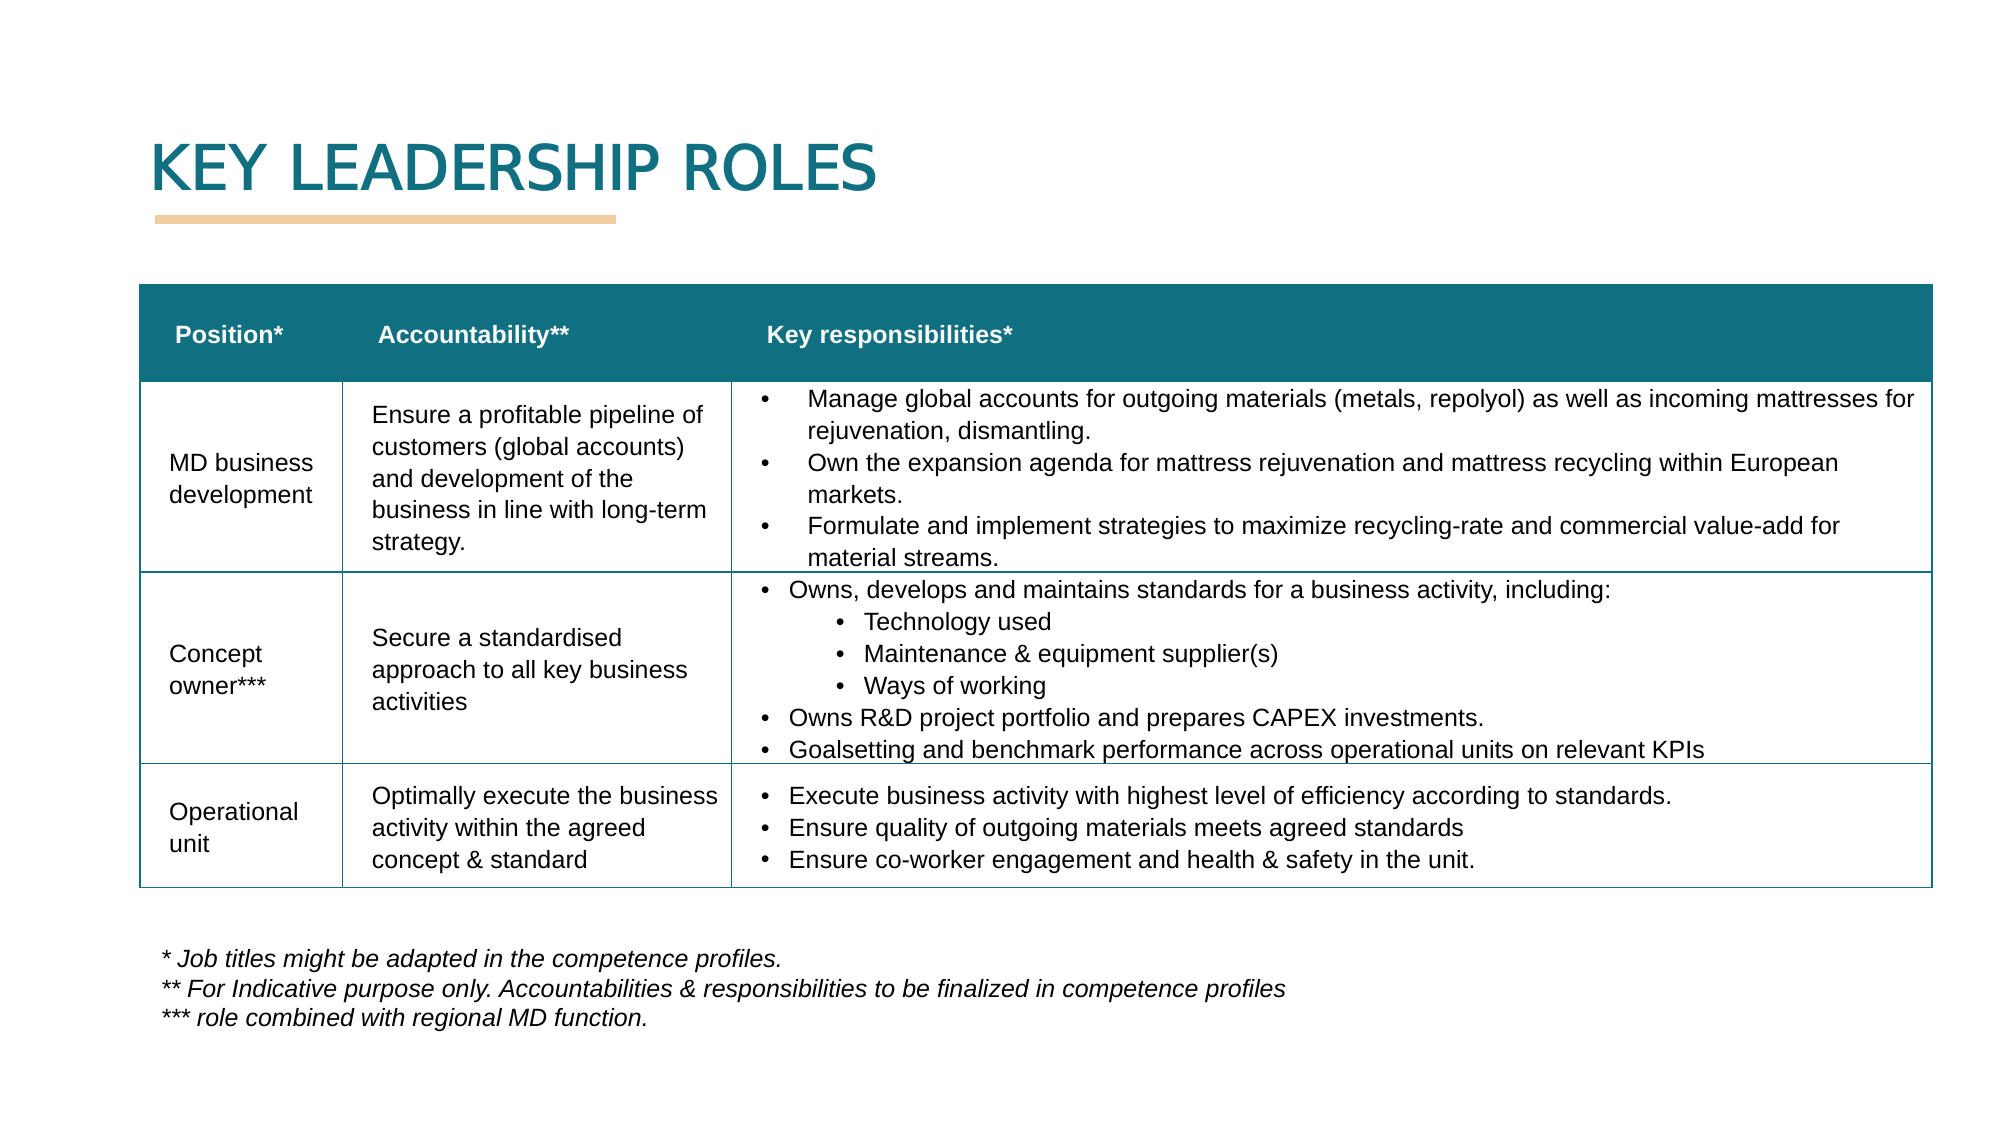

KEY LEADERSHIP ROLES

| Position\* | Accountability\*\* | Key responsibilities\* |
| --- | --- | --- |
| MD business development | Ensure a profitable pipeline of customers (global accounts) and development of the business in line with long-term strategy. | Manage global accounts for outgoing materials (metals, repolyol) as well as incoming mattresses for rejuvenation, dismantling. Own the expansion agenda for mattress rejuvenation and mattress recycling within European markets. Formulate and implement strategies to maximize recycling-rate and commercial value-add for material streams. |
| Concept owner\*\*\* | Secure a standardised approach to all key business activities | Owns, develops and maintains standards for a business activity, including: Technology used Maintenance & equipment supplier(s) Ways of working Owns R&D project portfolio and prepares CAPEX investments. Goalsetting and benchmark performance across operational units on relevant KPIs |
| Operational unit | Optimally execute the business activity within the agreed concept & standard | Execute business activity with highest level of efficiency according to standards. Ensure quality of outgoing materials meets agreed standards Ensure co-worker engagement and health & safety in the unit. |
* Job titles might be adapted in the competence profiles.
** For Indicative purpose only. Accountabilities & responsibilities to be finalized in competence profiles
*** role combined with regional MD function.